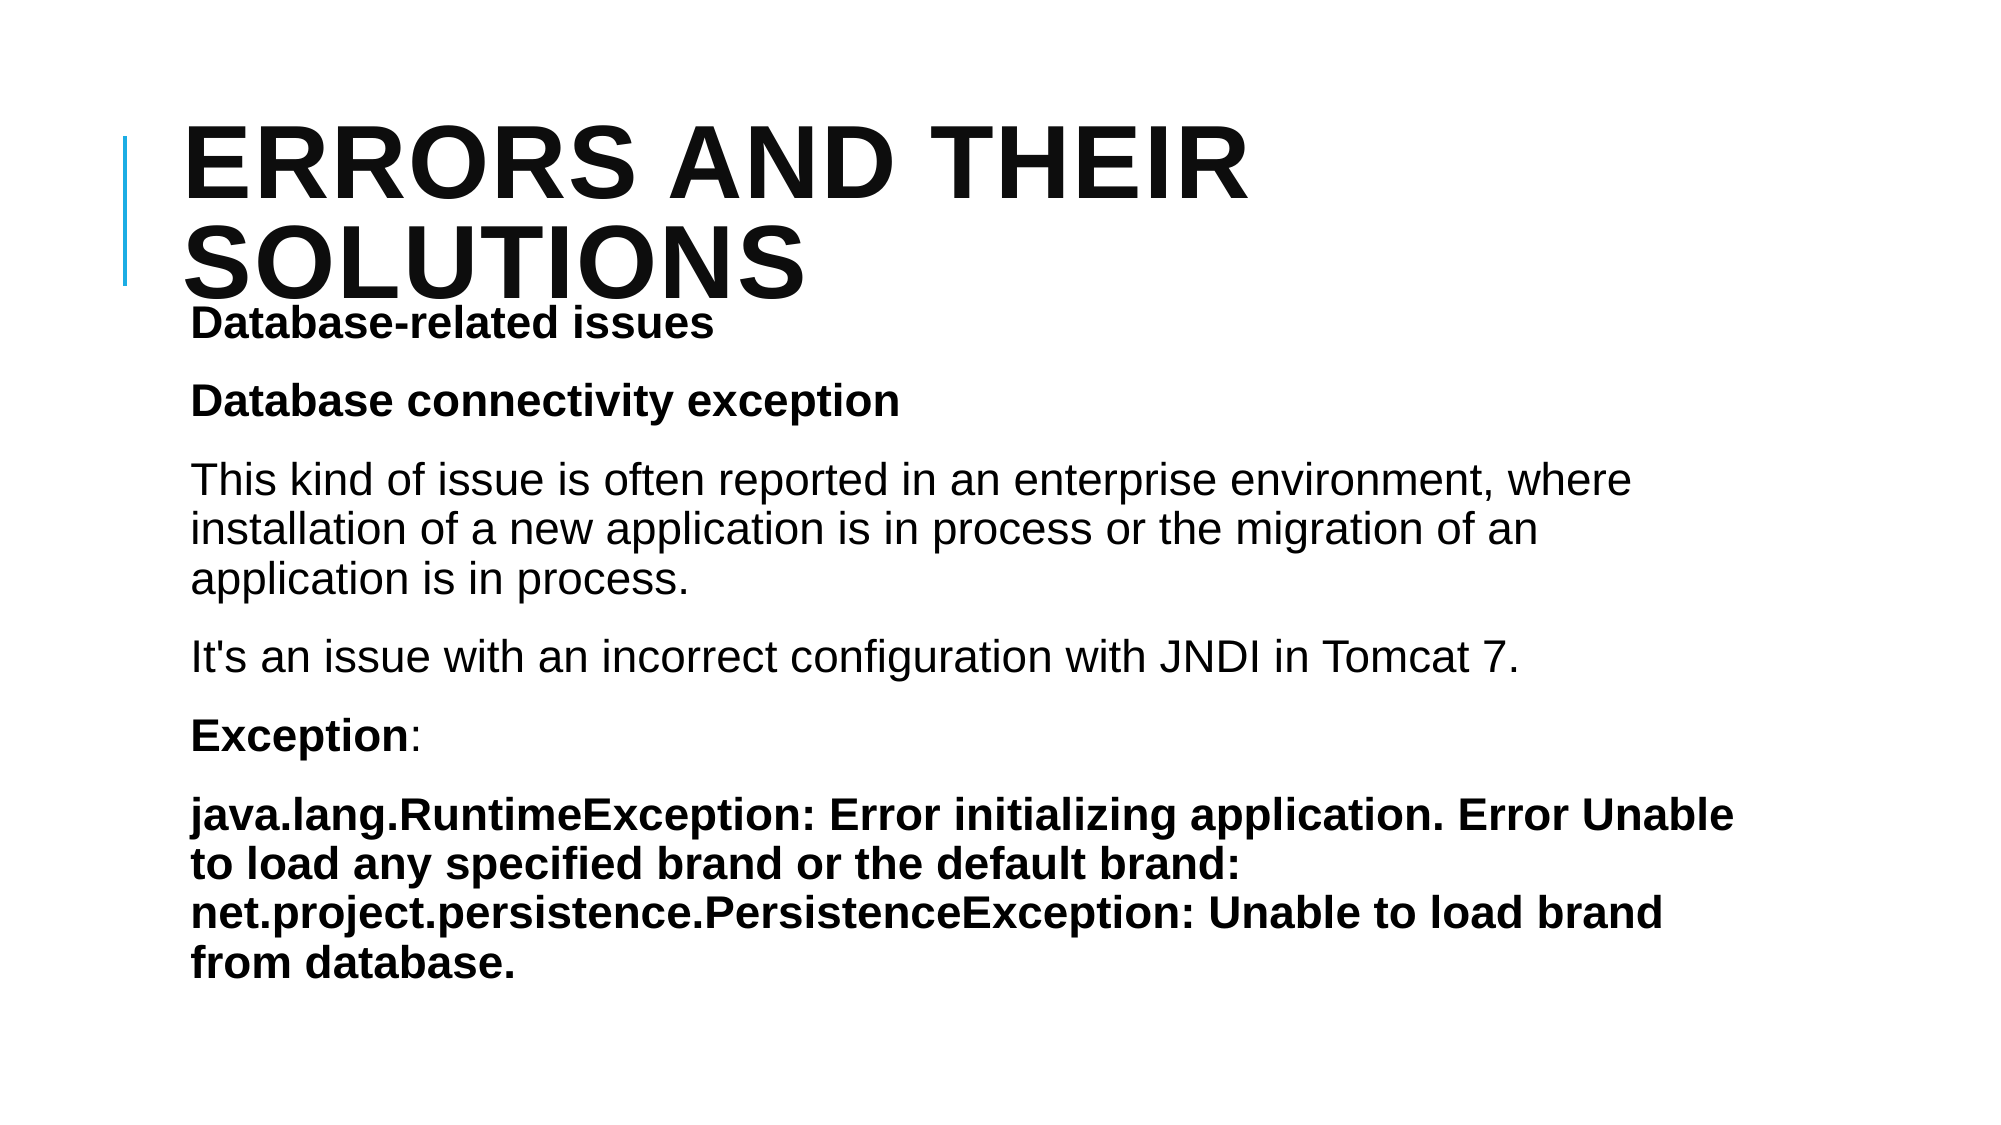

# Errors and their solutions
Database-related issues
Database connectivity exception
This kind of issue is often reported in an enterprise environment, where installation of a new application is in process or the migration of an application is in process.
It's an issue with an incorrect configuration with JNDI in Tomcat 7.
Exception:
java.lang.RuntimeException: Error initializing application. Error Unable to load any specified brand or the default brand: net.project.persistence.PersistenceException: Unable to load brand from database.